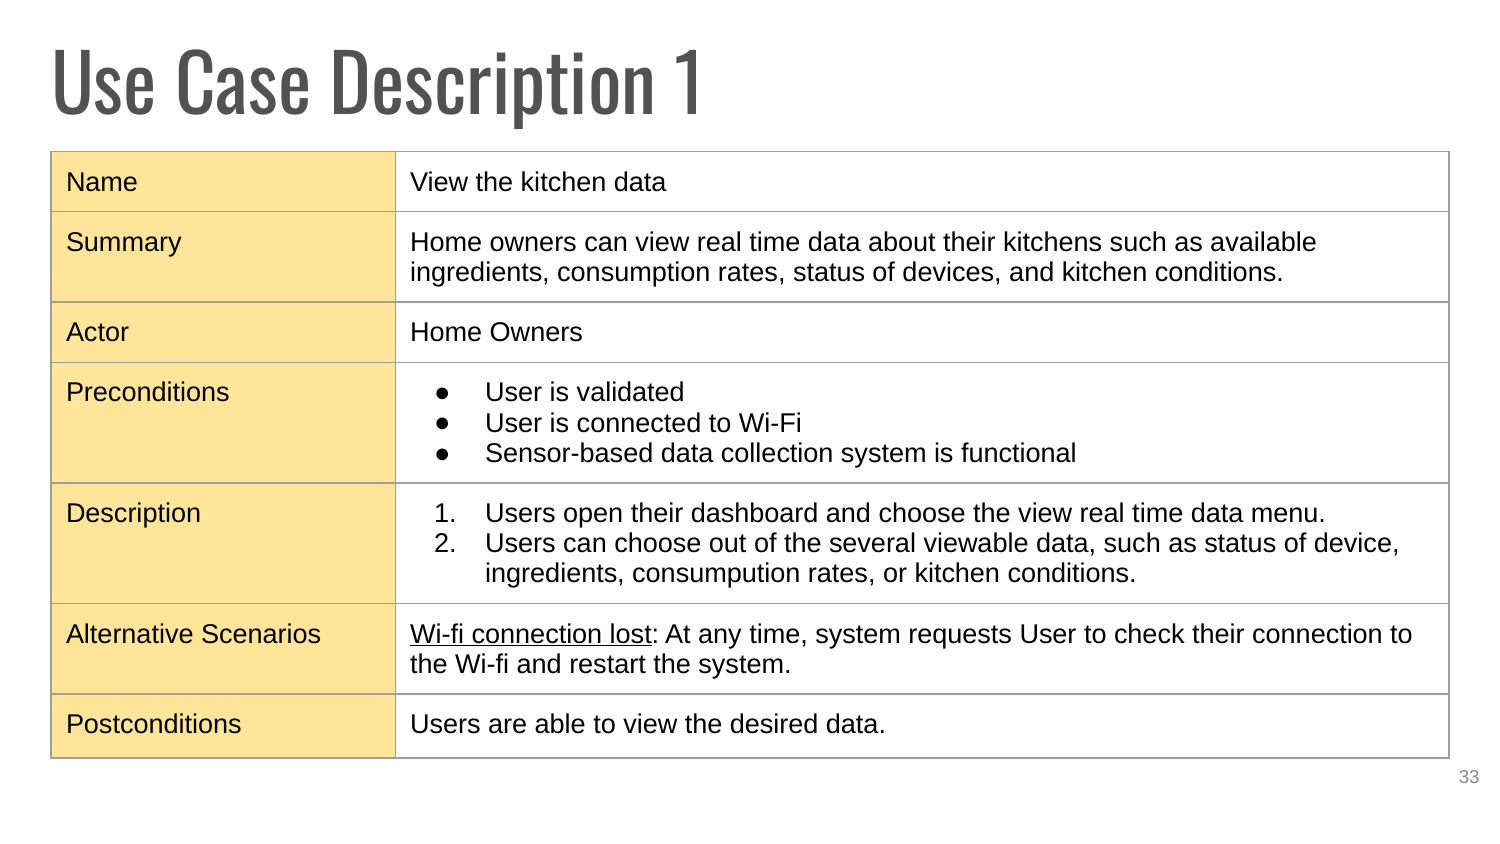

# Use Case Description 1
| Name | View the kitchen data |
| --- | --- |
| Summary | Home owners can view real time data about their kitchens such as available ingredients, consumption rates, status of devices, and kitchen conditions. |
| Actor | Home Owners |
| Preconditions | User is validated User is connected to Wi-Fi Sensor-based data collection system is functional |
| Description | Users open their dashboard and choose the view real time data menu. Users can choose out of the several viewable data, such as status of device, ingredients, consumpution rates, or kitchen conditions. |
| Alternative Scenarios | Wi-fi connection lost: At any time, system requests User to check their connection to the Wi-fi and restart the system. |
| Postconditions | Users are able to view the desired data. |
33